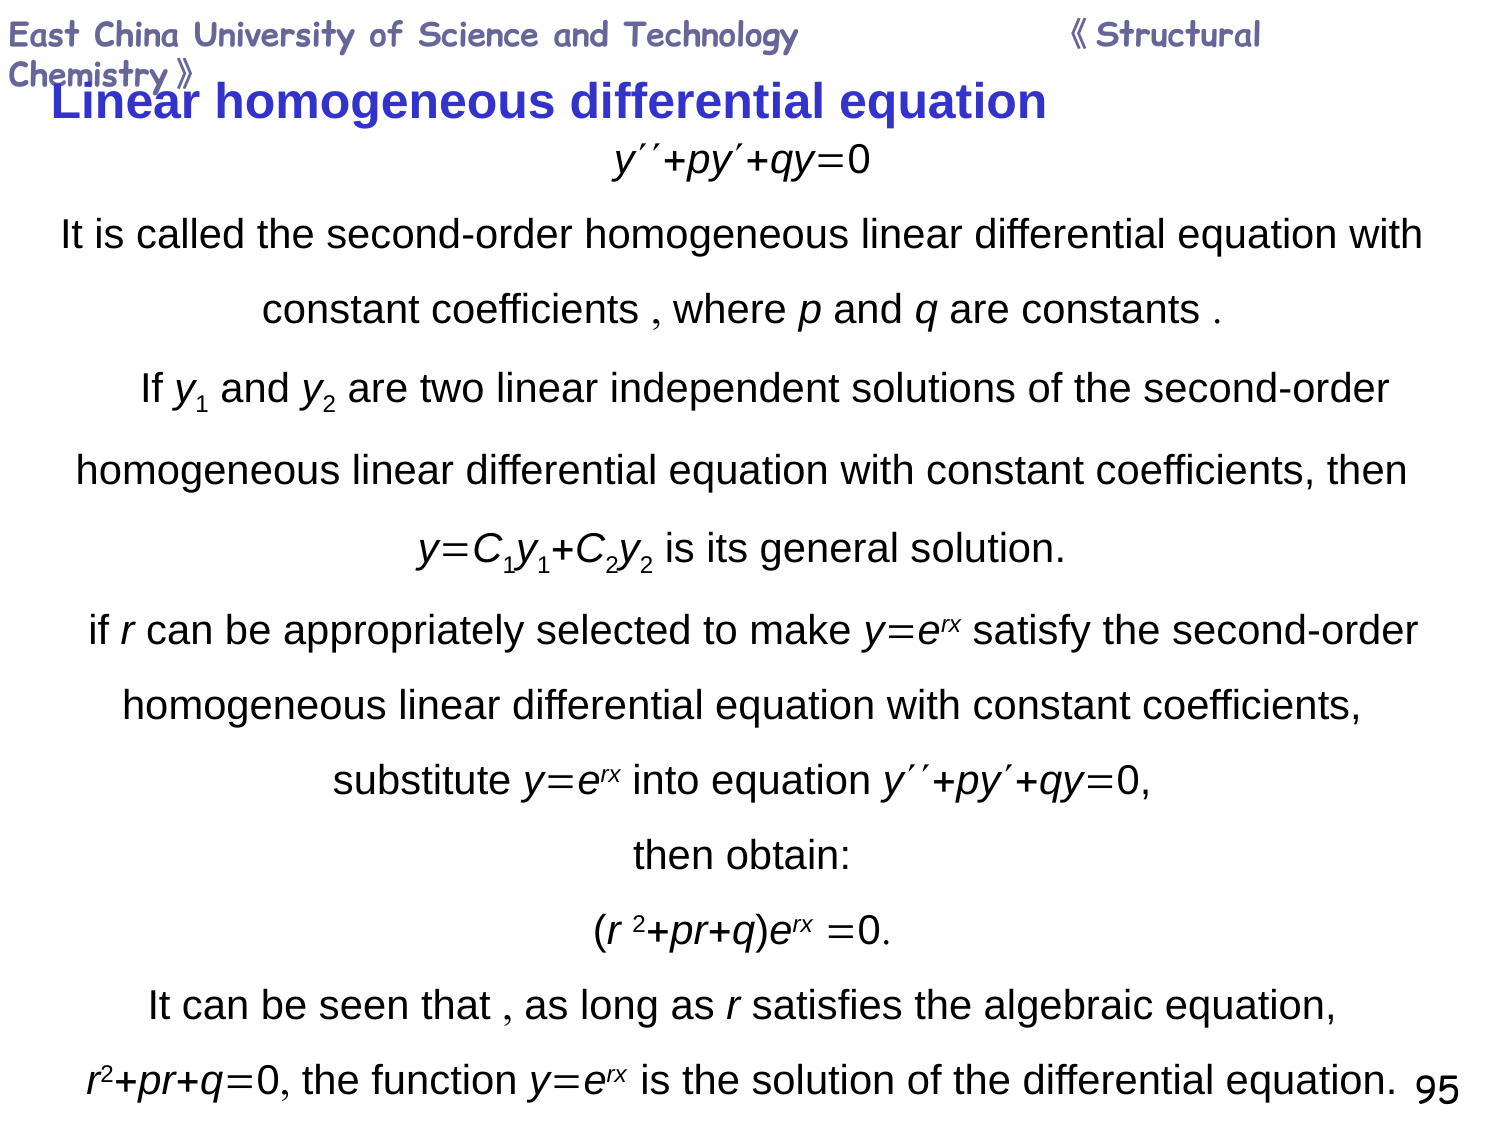

Linear homogeneous differential equation
y′′+py′+qy=0
It is called the second-order homogeneous linear differential equation with constant coefficients , where p and q are constants .
    If y1 and y2 are two linear independent solutions of the second-order homogeneous linear differential equation with constant coefficients, then y=C1y1+C2y2 is its general solution.
  if r can be appropriately selected to make y=erx satisfy the second-order homogeneous linear differential equation with constant coefficients, substitute y=erx into equation y′′+py′+qy=0,
then obtain:
 (r 2+pr+q)erx =0.
It can be seen that , as long as r satisfies the algebraic equation, r2+pr+q=0, the function y=erx  is the solution of the differential equation.